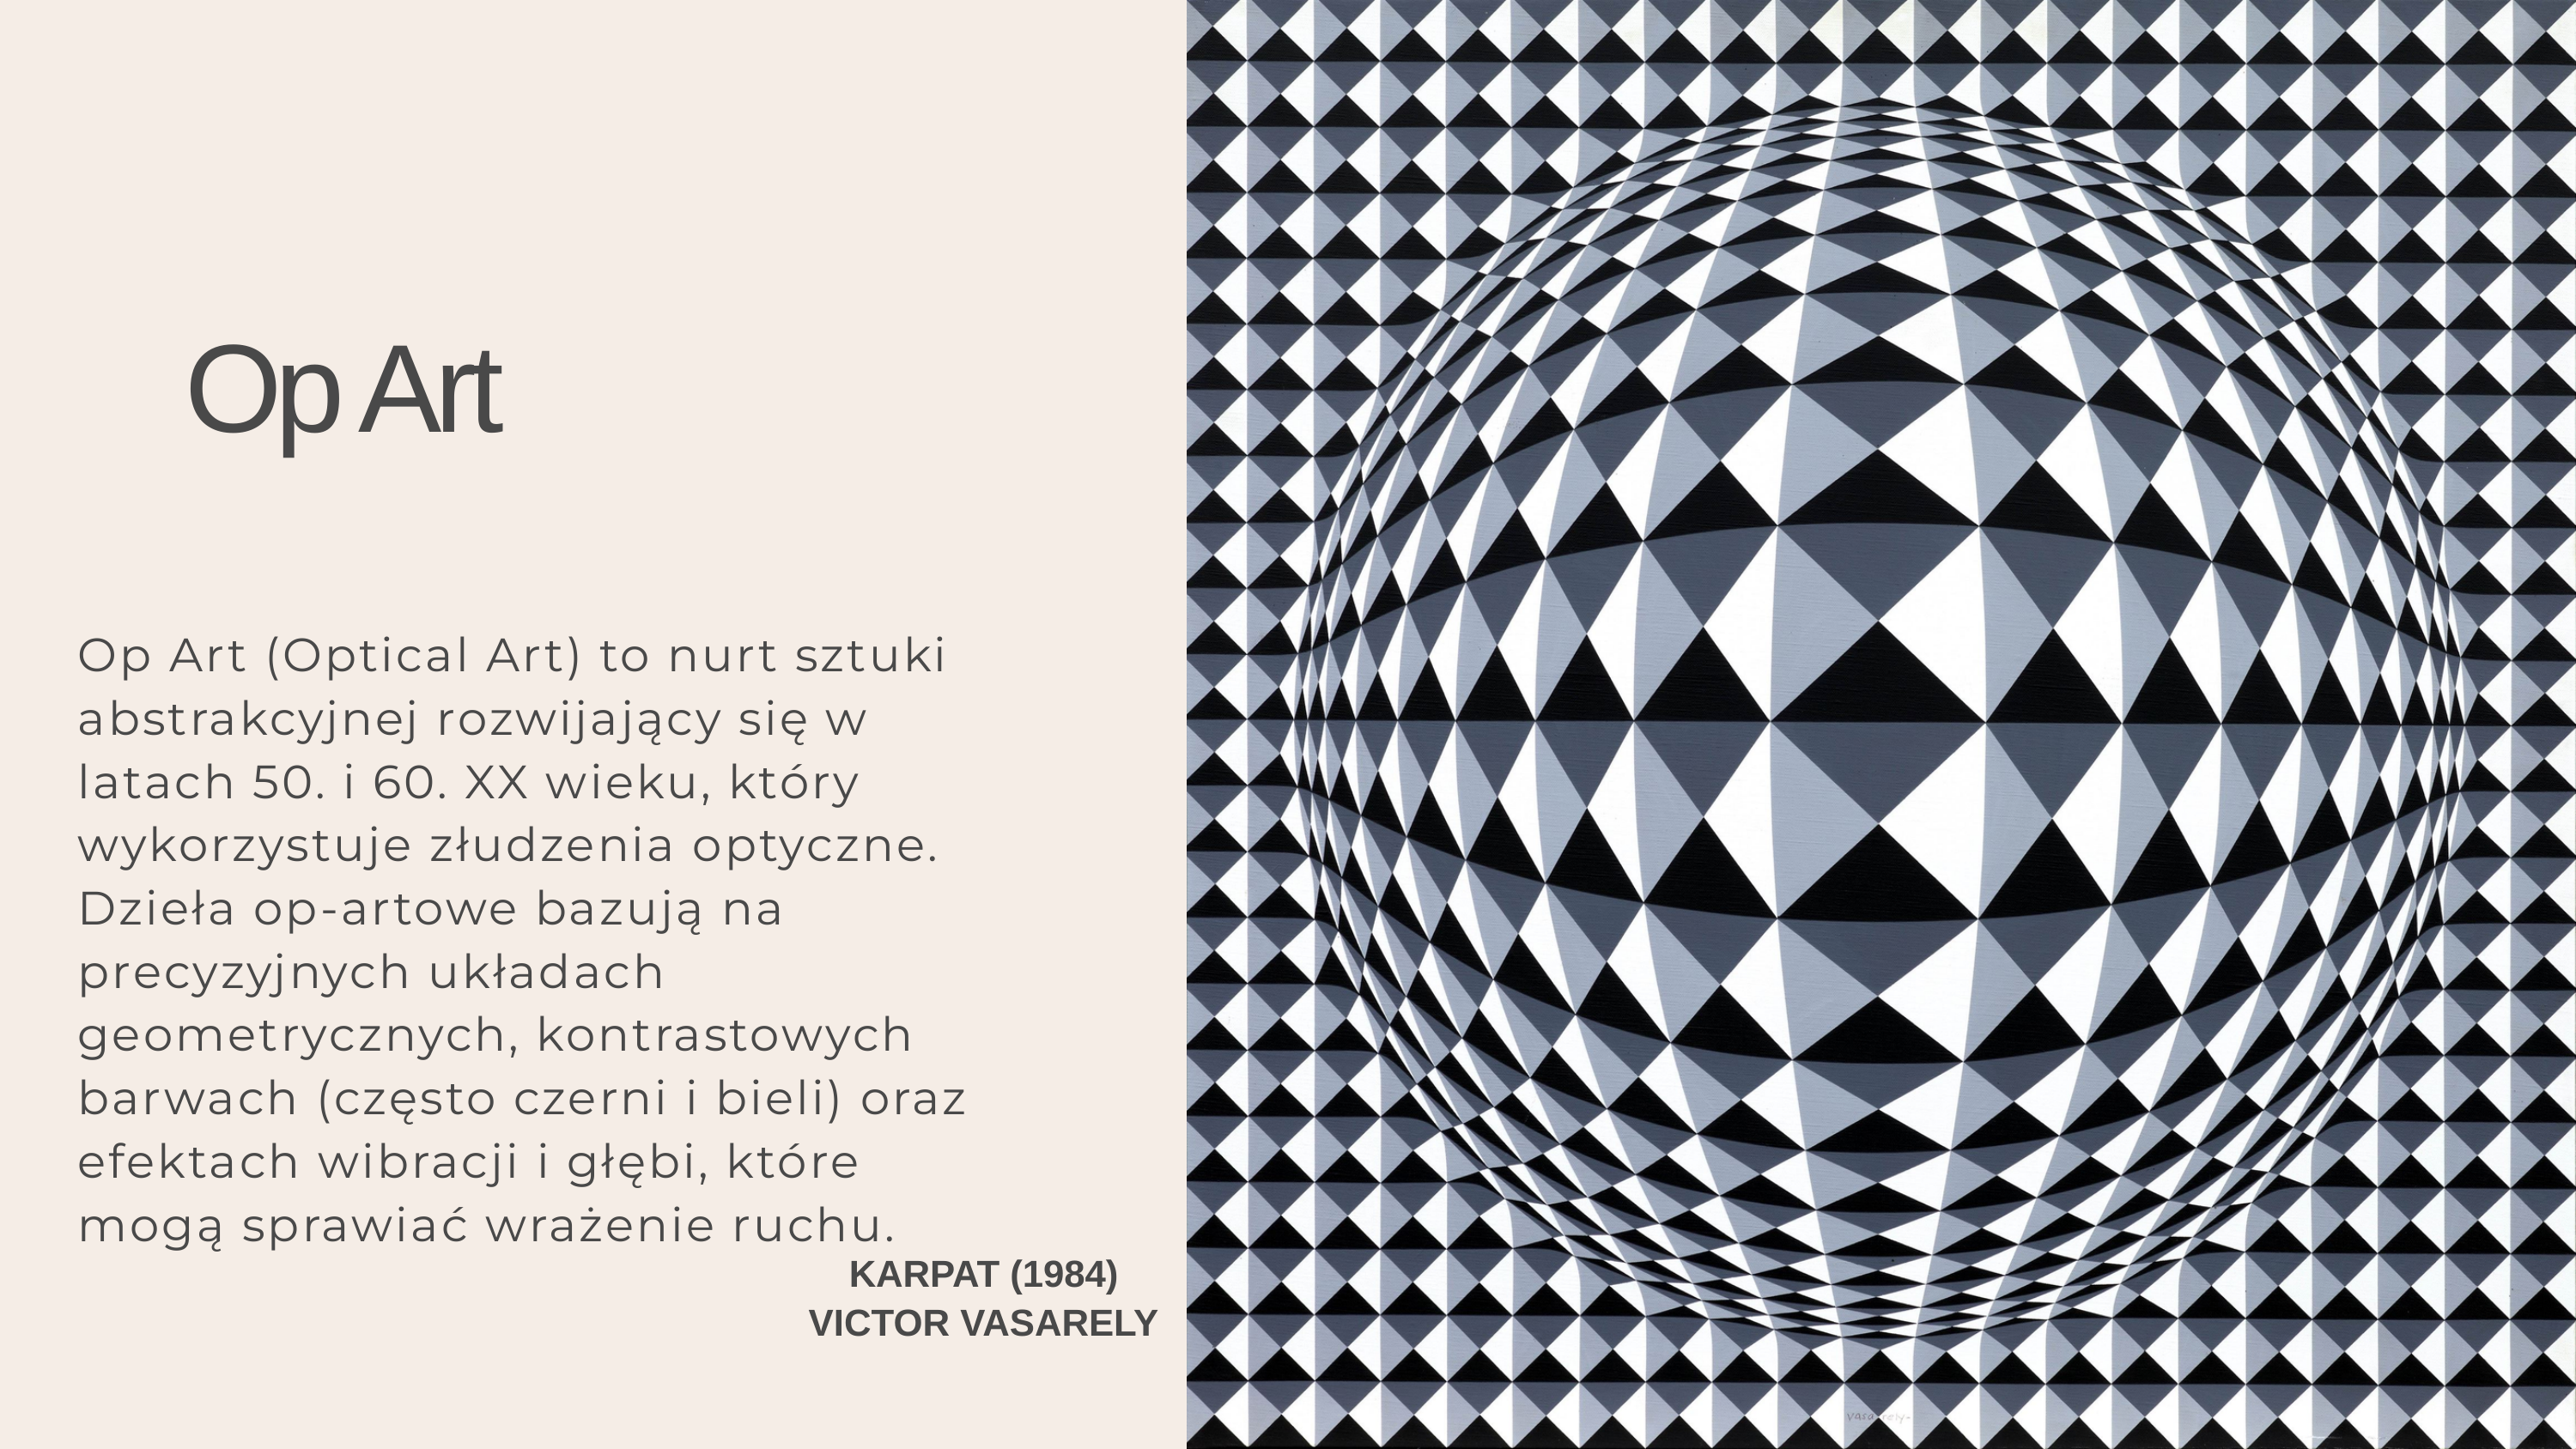

Op Art
Op Art (Optical Art) to nurt sztuki abstrakcyjnej rozwijający się w latach 50. i 60. XX wieku, który wykorzystuje złudzenia optyczne. Dzieła op-artowe bazują na precyzyjnych układach geometrycznych, kontrastowych barwach (często czerni i bieli) oraz efektach wibracji i głębi, które mogą sprawiać wrażenie ruchu.
KARPAT (1984)
VICTOR VASARELY